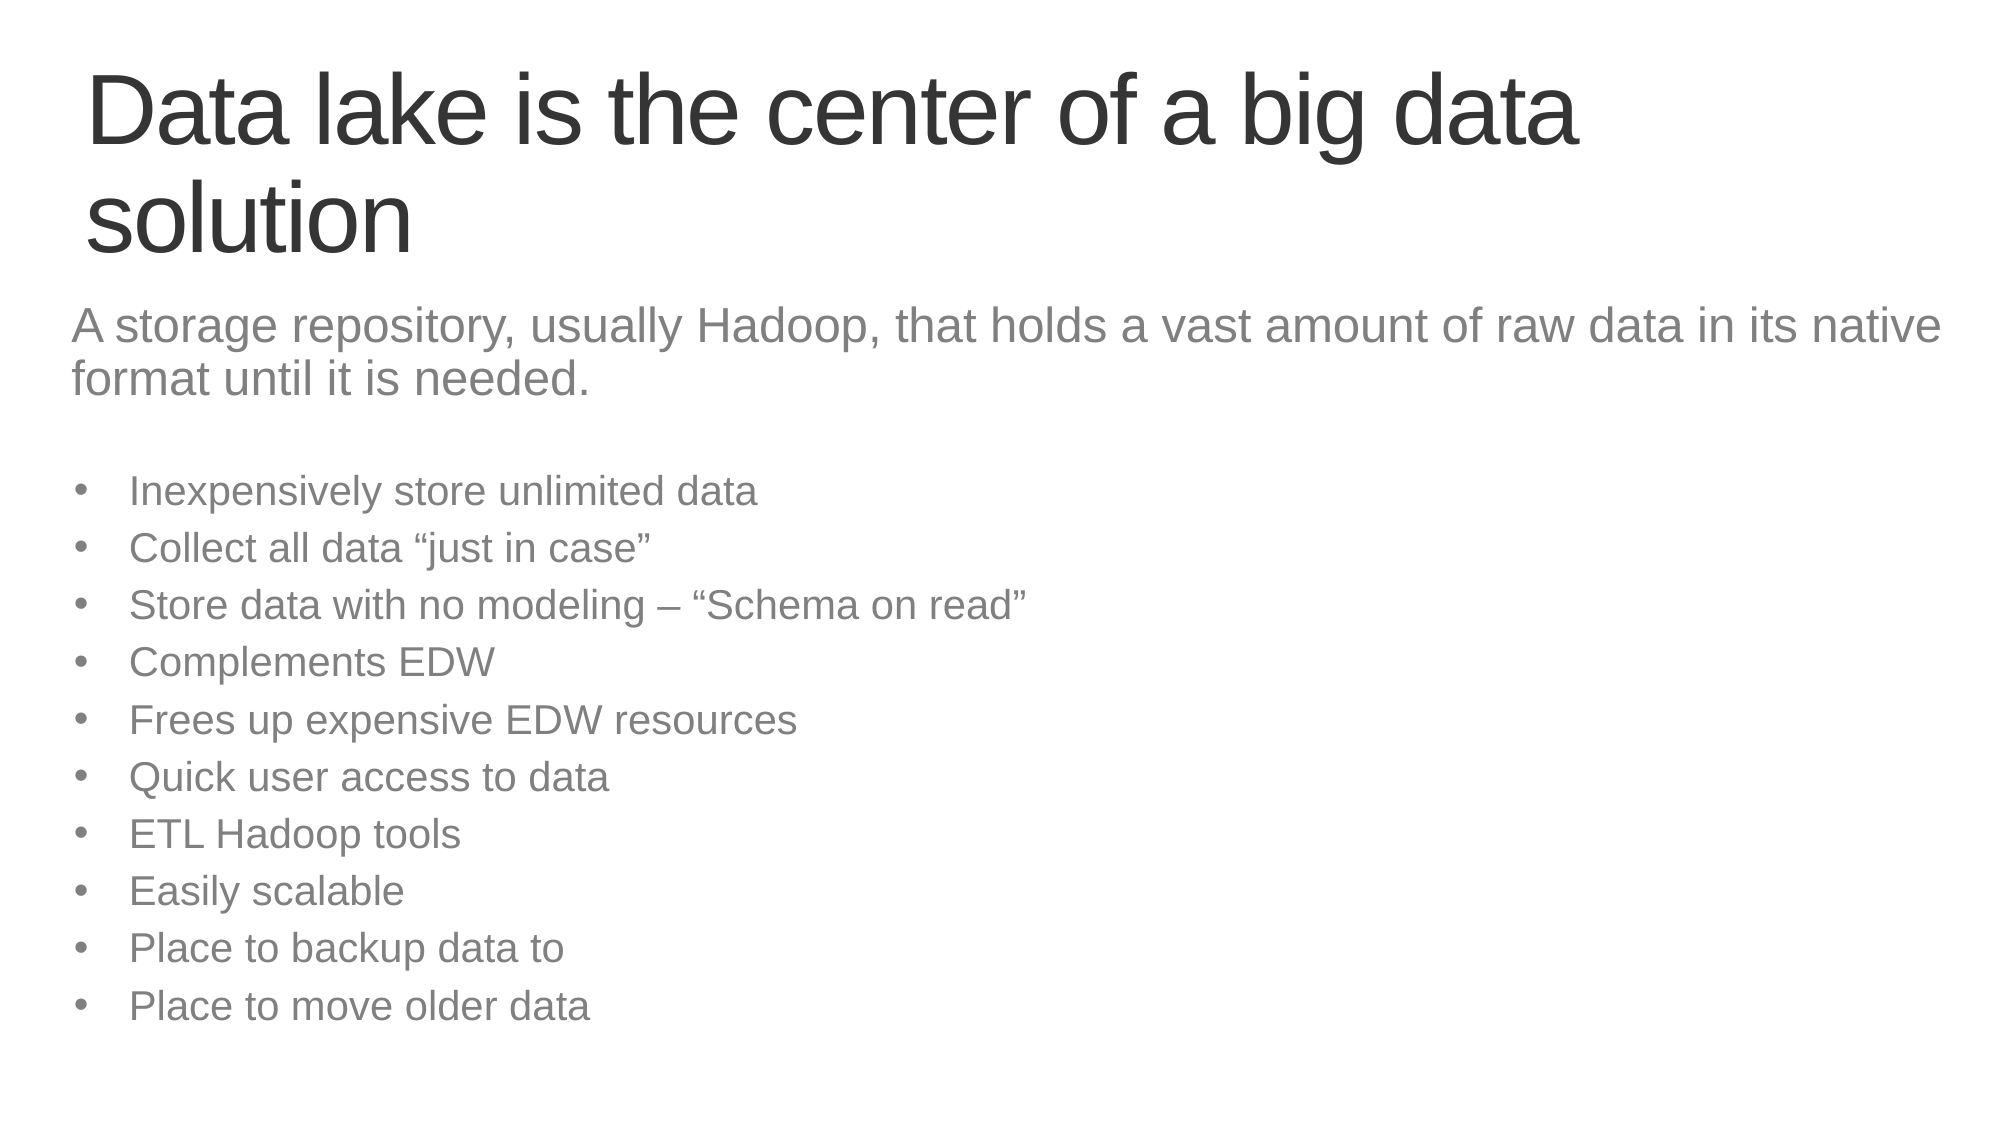

# Data lake is the center of a big data solution
A storage repository, usually Hadoop, that holds a vast amount of raw data in its native format until it is needed.
Inexpensively store unlimited data
Collect all data “just in case”
Store data with no modeling – “Schema on read”
Complements EDW
Frees up expensive EDW resources
Quick user access to data
ETL Hadoop tools
Easily scalable
Place to backup data to
Place to move older data